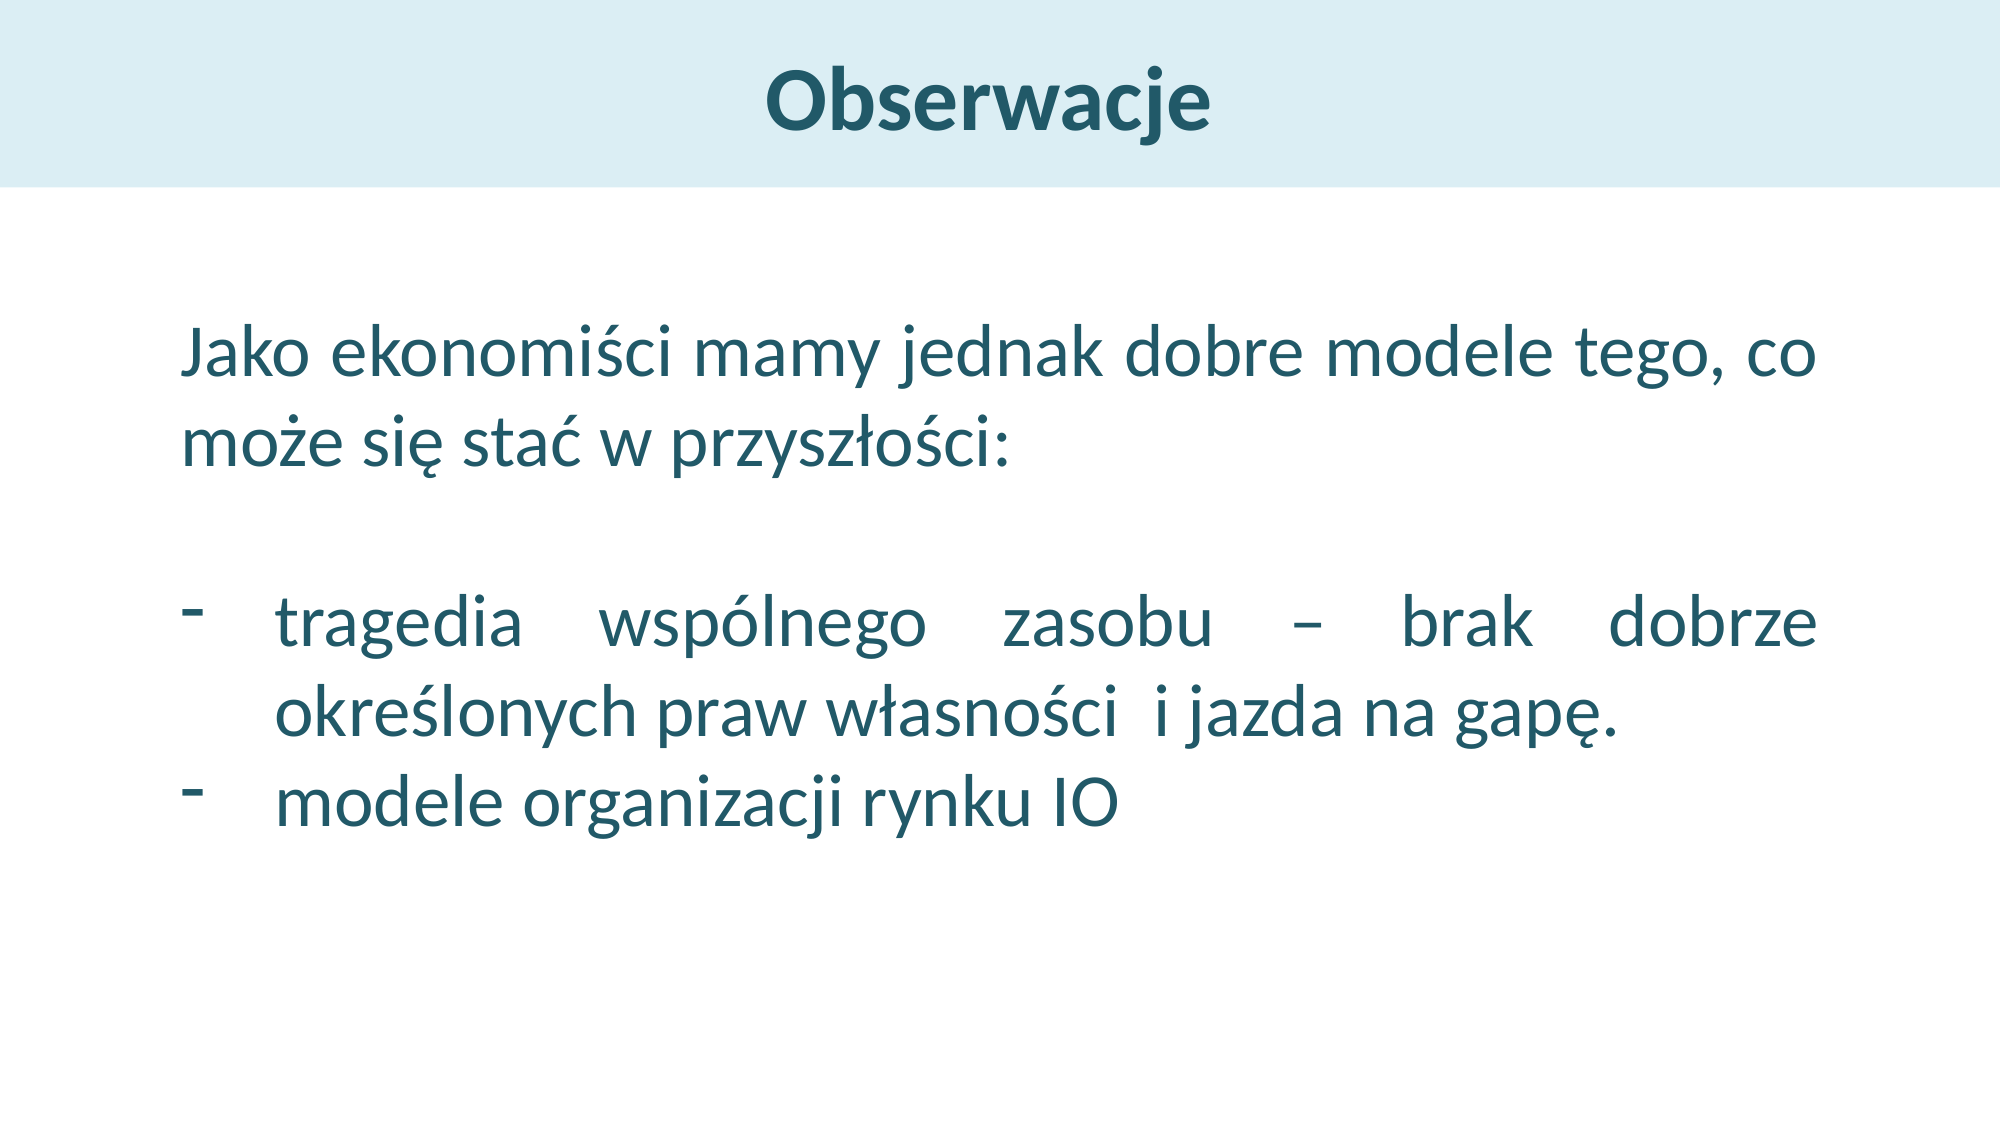

# Obserwacje
Jako ekonomiści mamy jednak dobre modele tego, co może się stać w przyszłości:

tragedia wspólnego zasobu – brak dobrze określonych praw własności  i jazda na gapę.
modele organizacji rynku IO